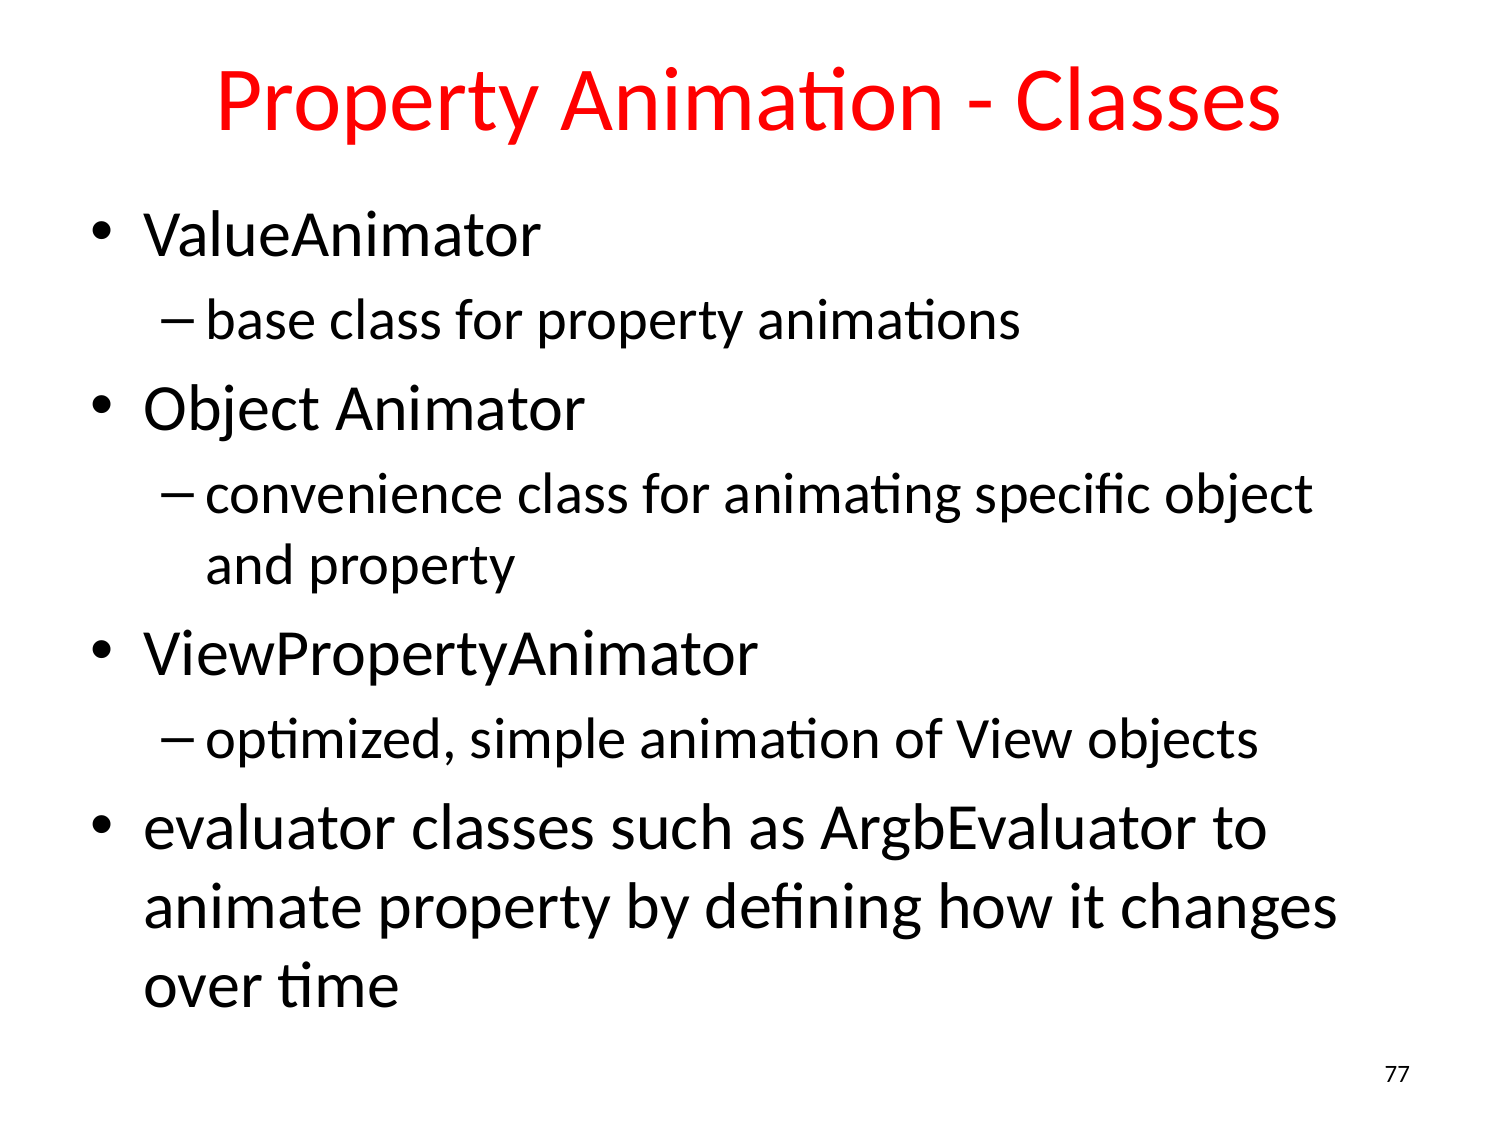

# Property Animation - Classes
ValueAnimator
base class for property animations
Object Animator
convenience class for animating specific object and property
ViewPropertyAnimator
optimized, simple animation of View objects
evaluator classes such as ArgbEvaluator to animate property by defining how it changes over time
77